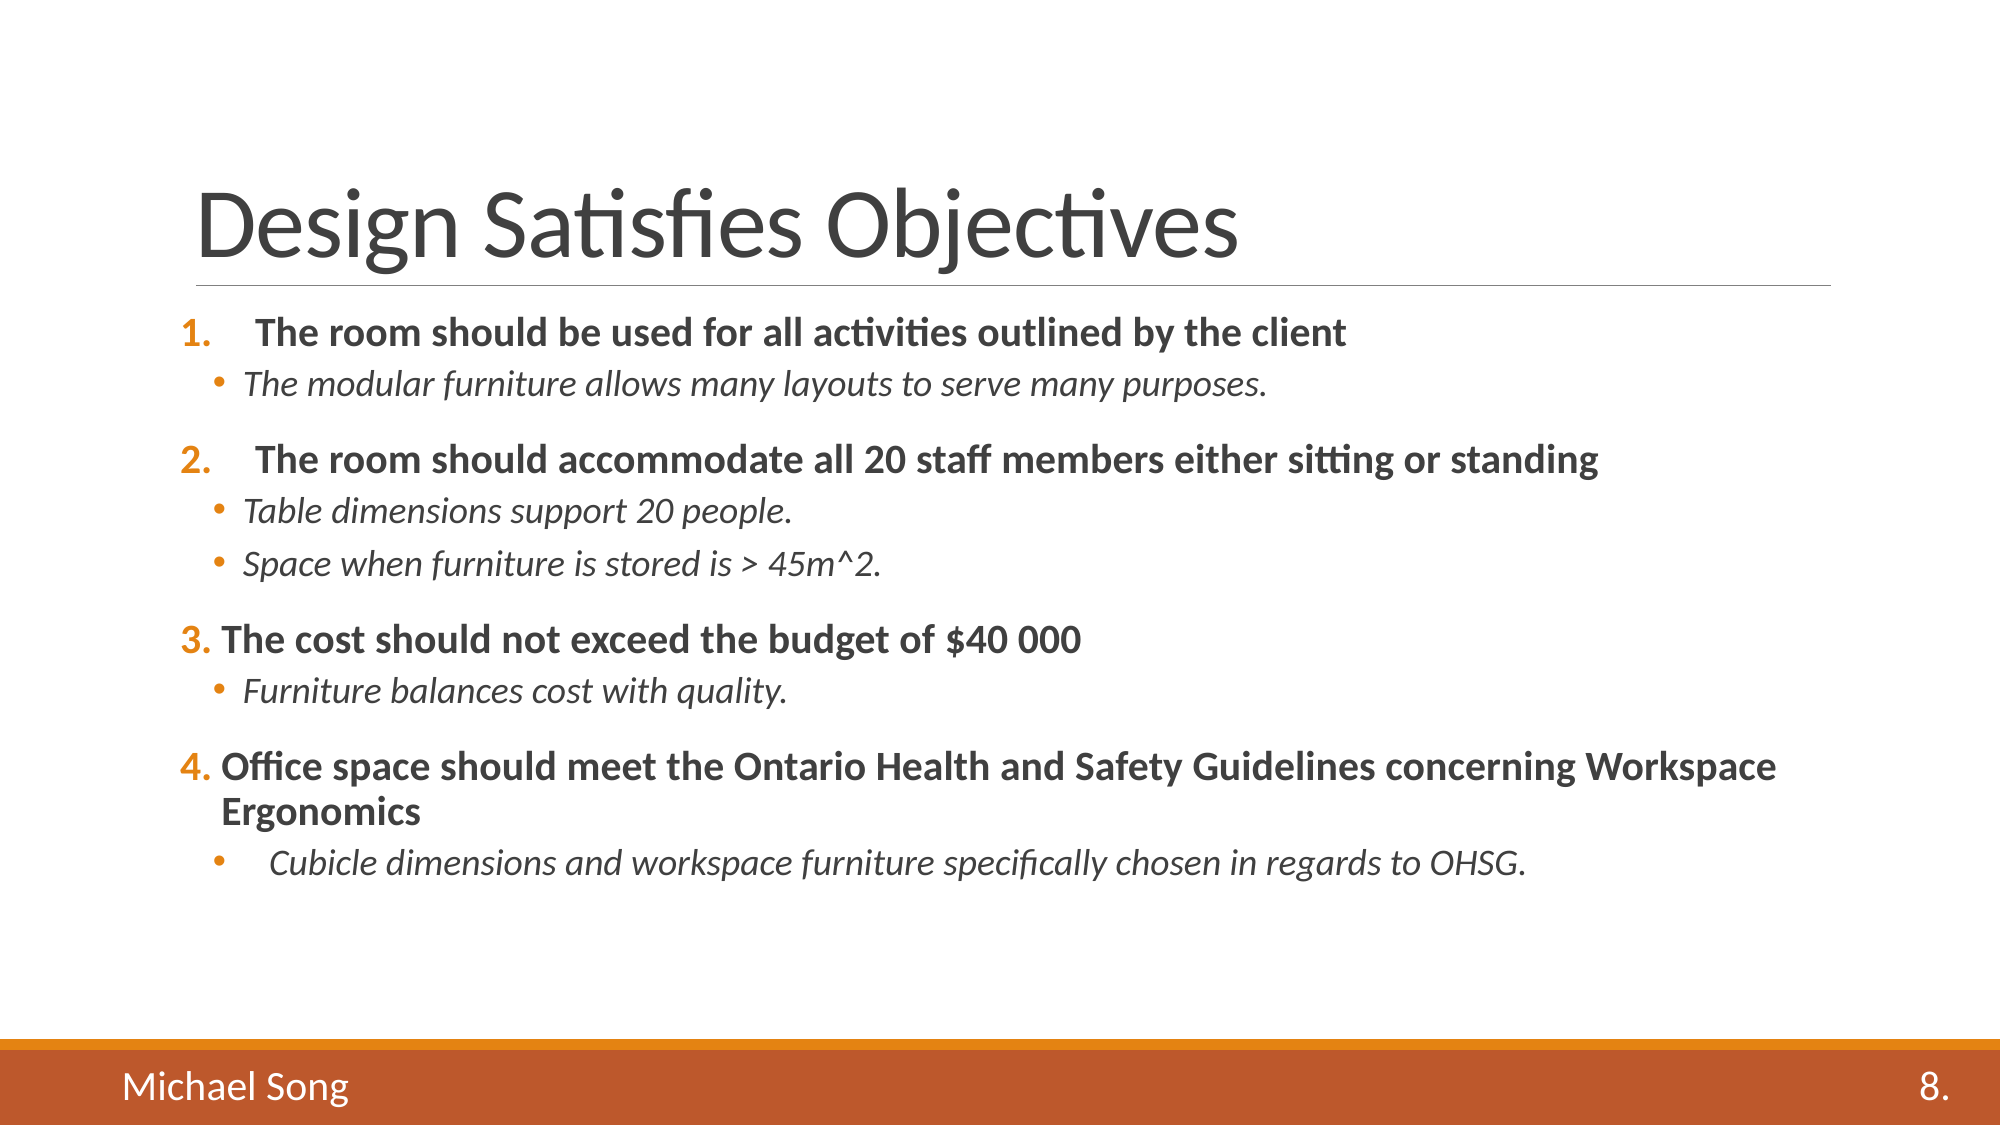

# Design Satisfies Objectives
The room should be used for all activities outlined by the client
The modular furniture allows many layouts to serve many purposes.
The room should accommodate all 20 staff members either sitting or standing
Table dimensions support 20 people.
Space when furniture is stored is > 45m^2.
The cost should not exceed the budget of $40 000
Furniture balances cost with quality.
Office space should meet the Ontario Health and Safety Guidelines concerning Workspace Ergonomics
Cubicle dimensions and workspace furniture specifically chosen in regards to OHSG.
Michael Song
8.